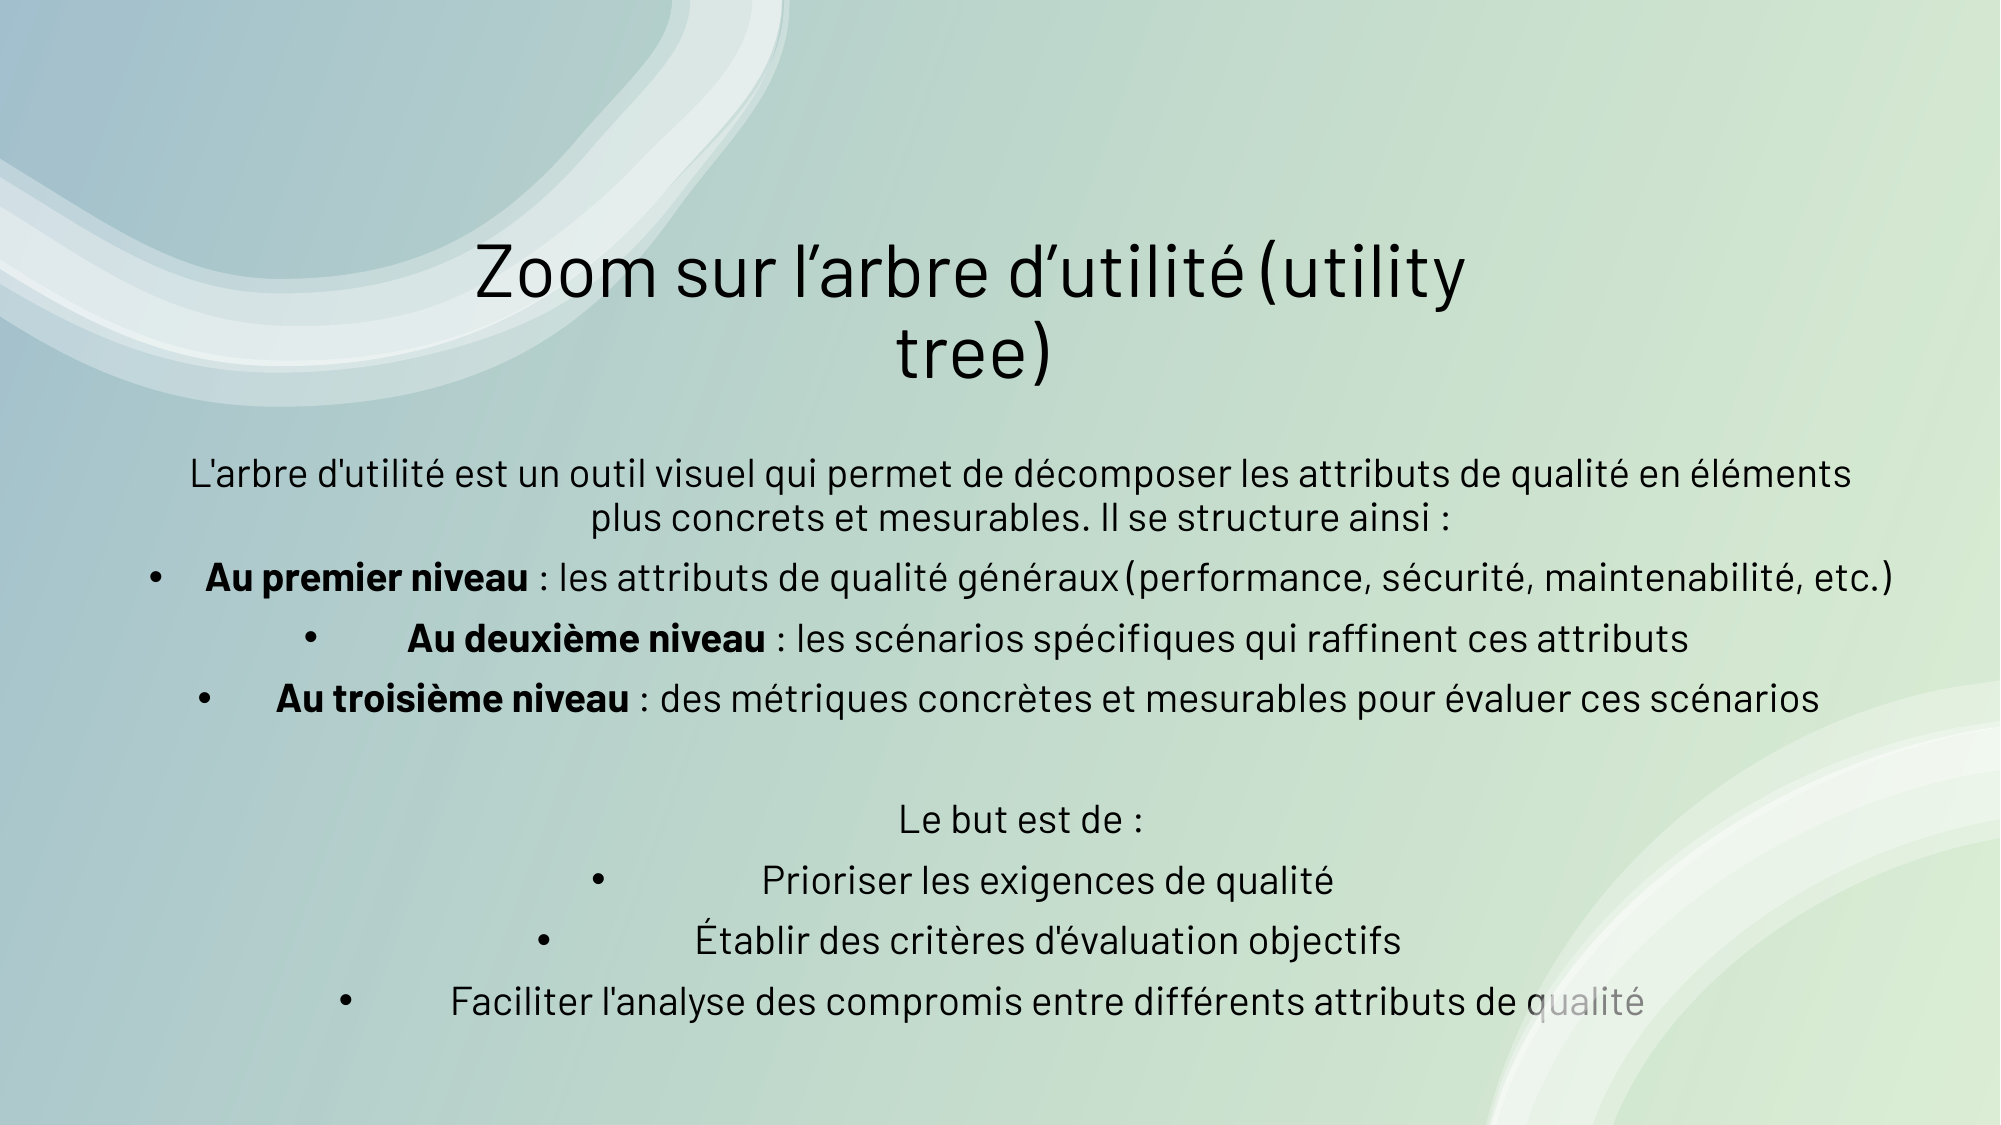

# Zoom sur l’arbre d’utilité (utility tree)
L'arbre d'utilité est un outil visuel qui permet de décomposer les attributs de qualité en éléments plus concrets et mesurables. Il se structure ainsi :
Au premier niveau : les attributs de qualité généraux (performance, sécurité, maintenabilité, etc.)
Au deuxième niveau : les scénarios spécifiques qui raffinent ces attributs
Au troisième niveau : des métriques concrètes et mesurables pour évaluer ces scénarios

Le but est de :
Prioriser les exigences de qualité
Établir des critères d'évaluation objectifs
Faciliter l'analyse des compromis entre différents attributs de qualité